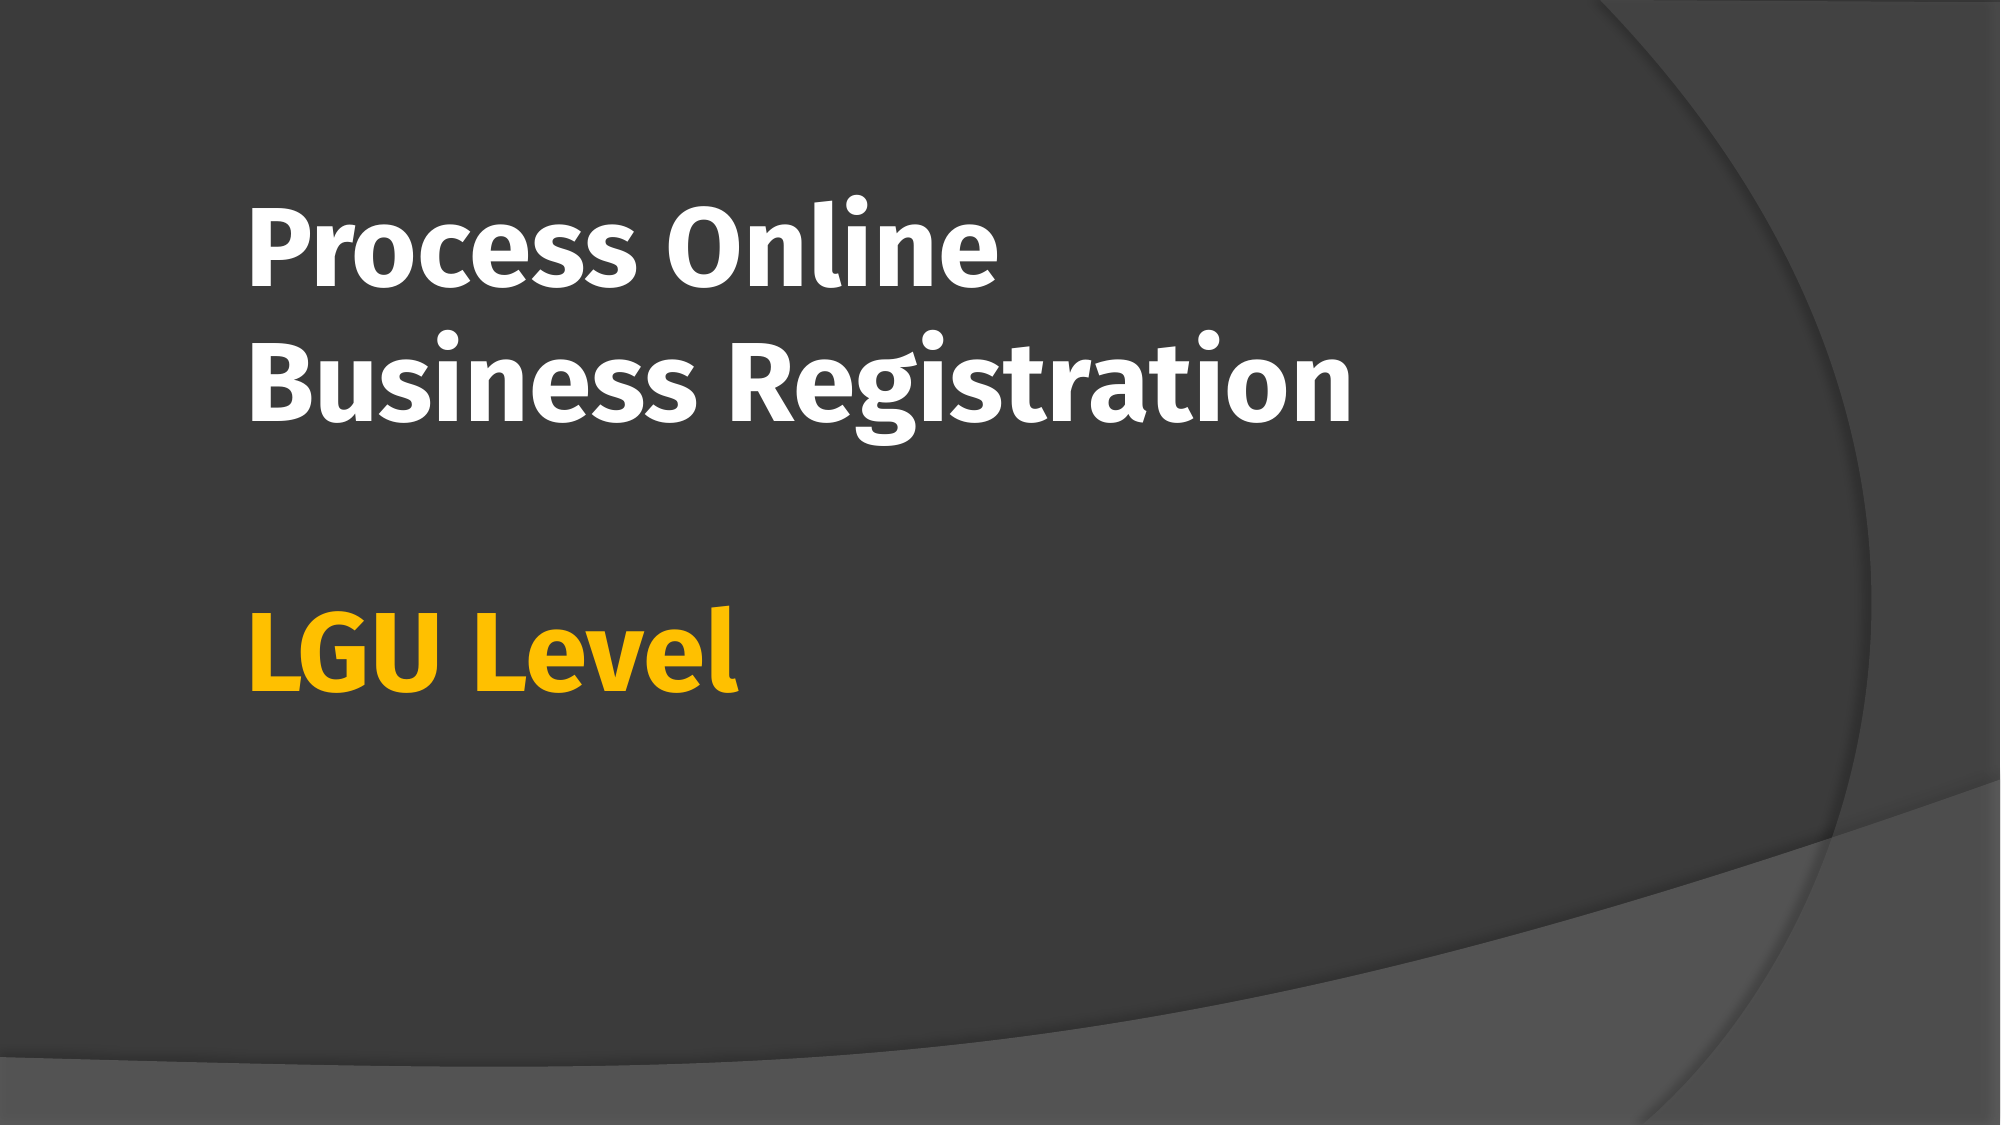

# Process Online Business Registration LGU Level